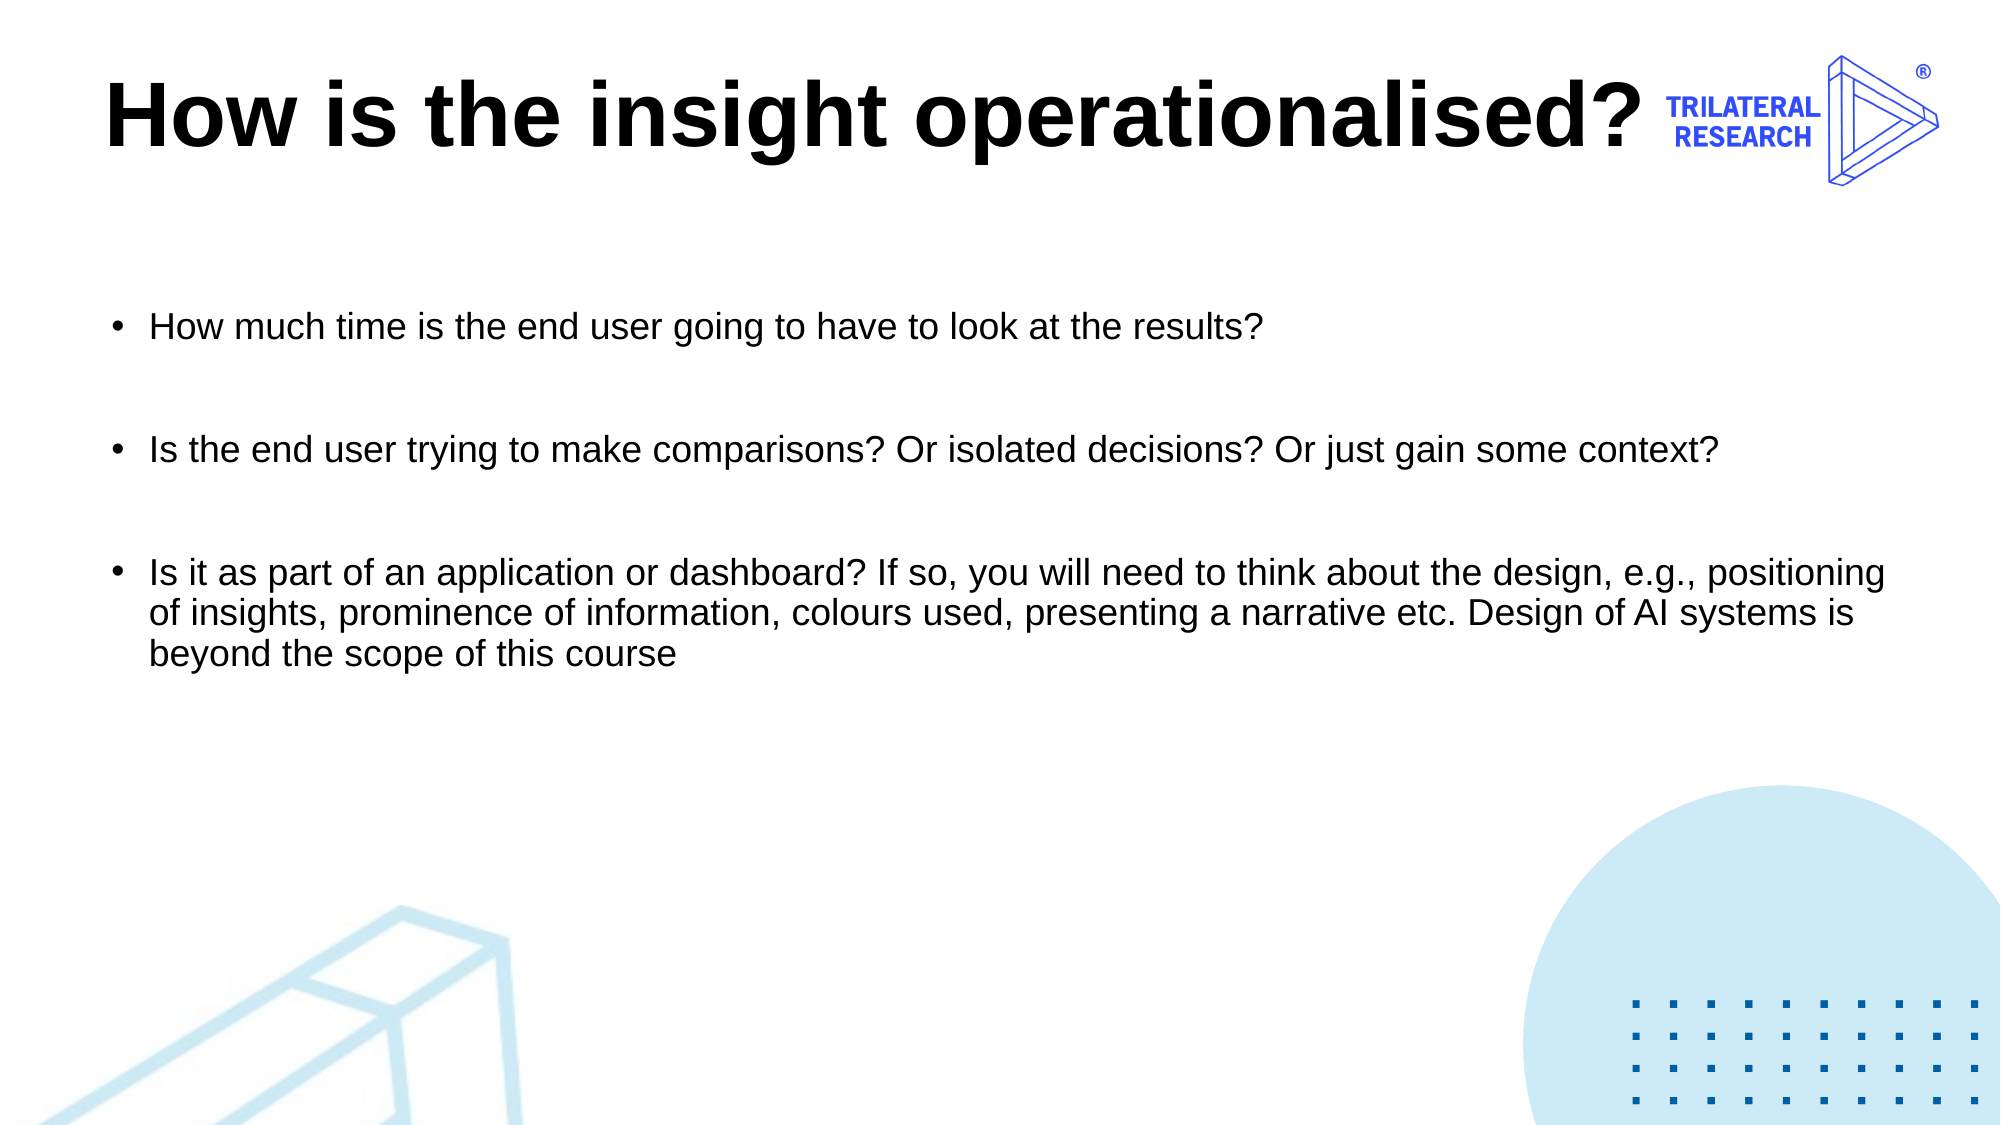

# How is the insight operationalised?
How much time is the end user going to have to look at the results?

Is the end user trying to make comparisons? Or isolated decisions? Or just gain some context?

Is it as part of an application or dashboard? If so, you will need to think about the design, e.g., positioning of insights, prominence of information, colours used, presenting a narrative etc. Design of AI systems is beyond the scope of this course